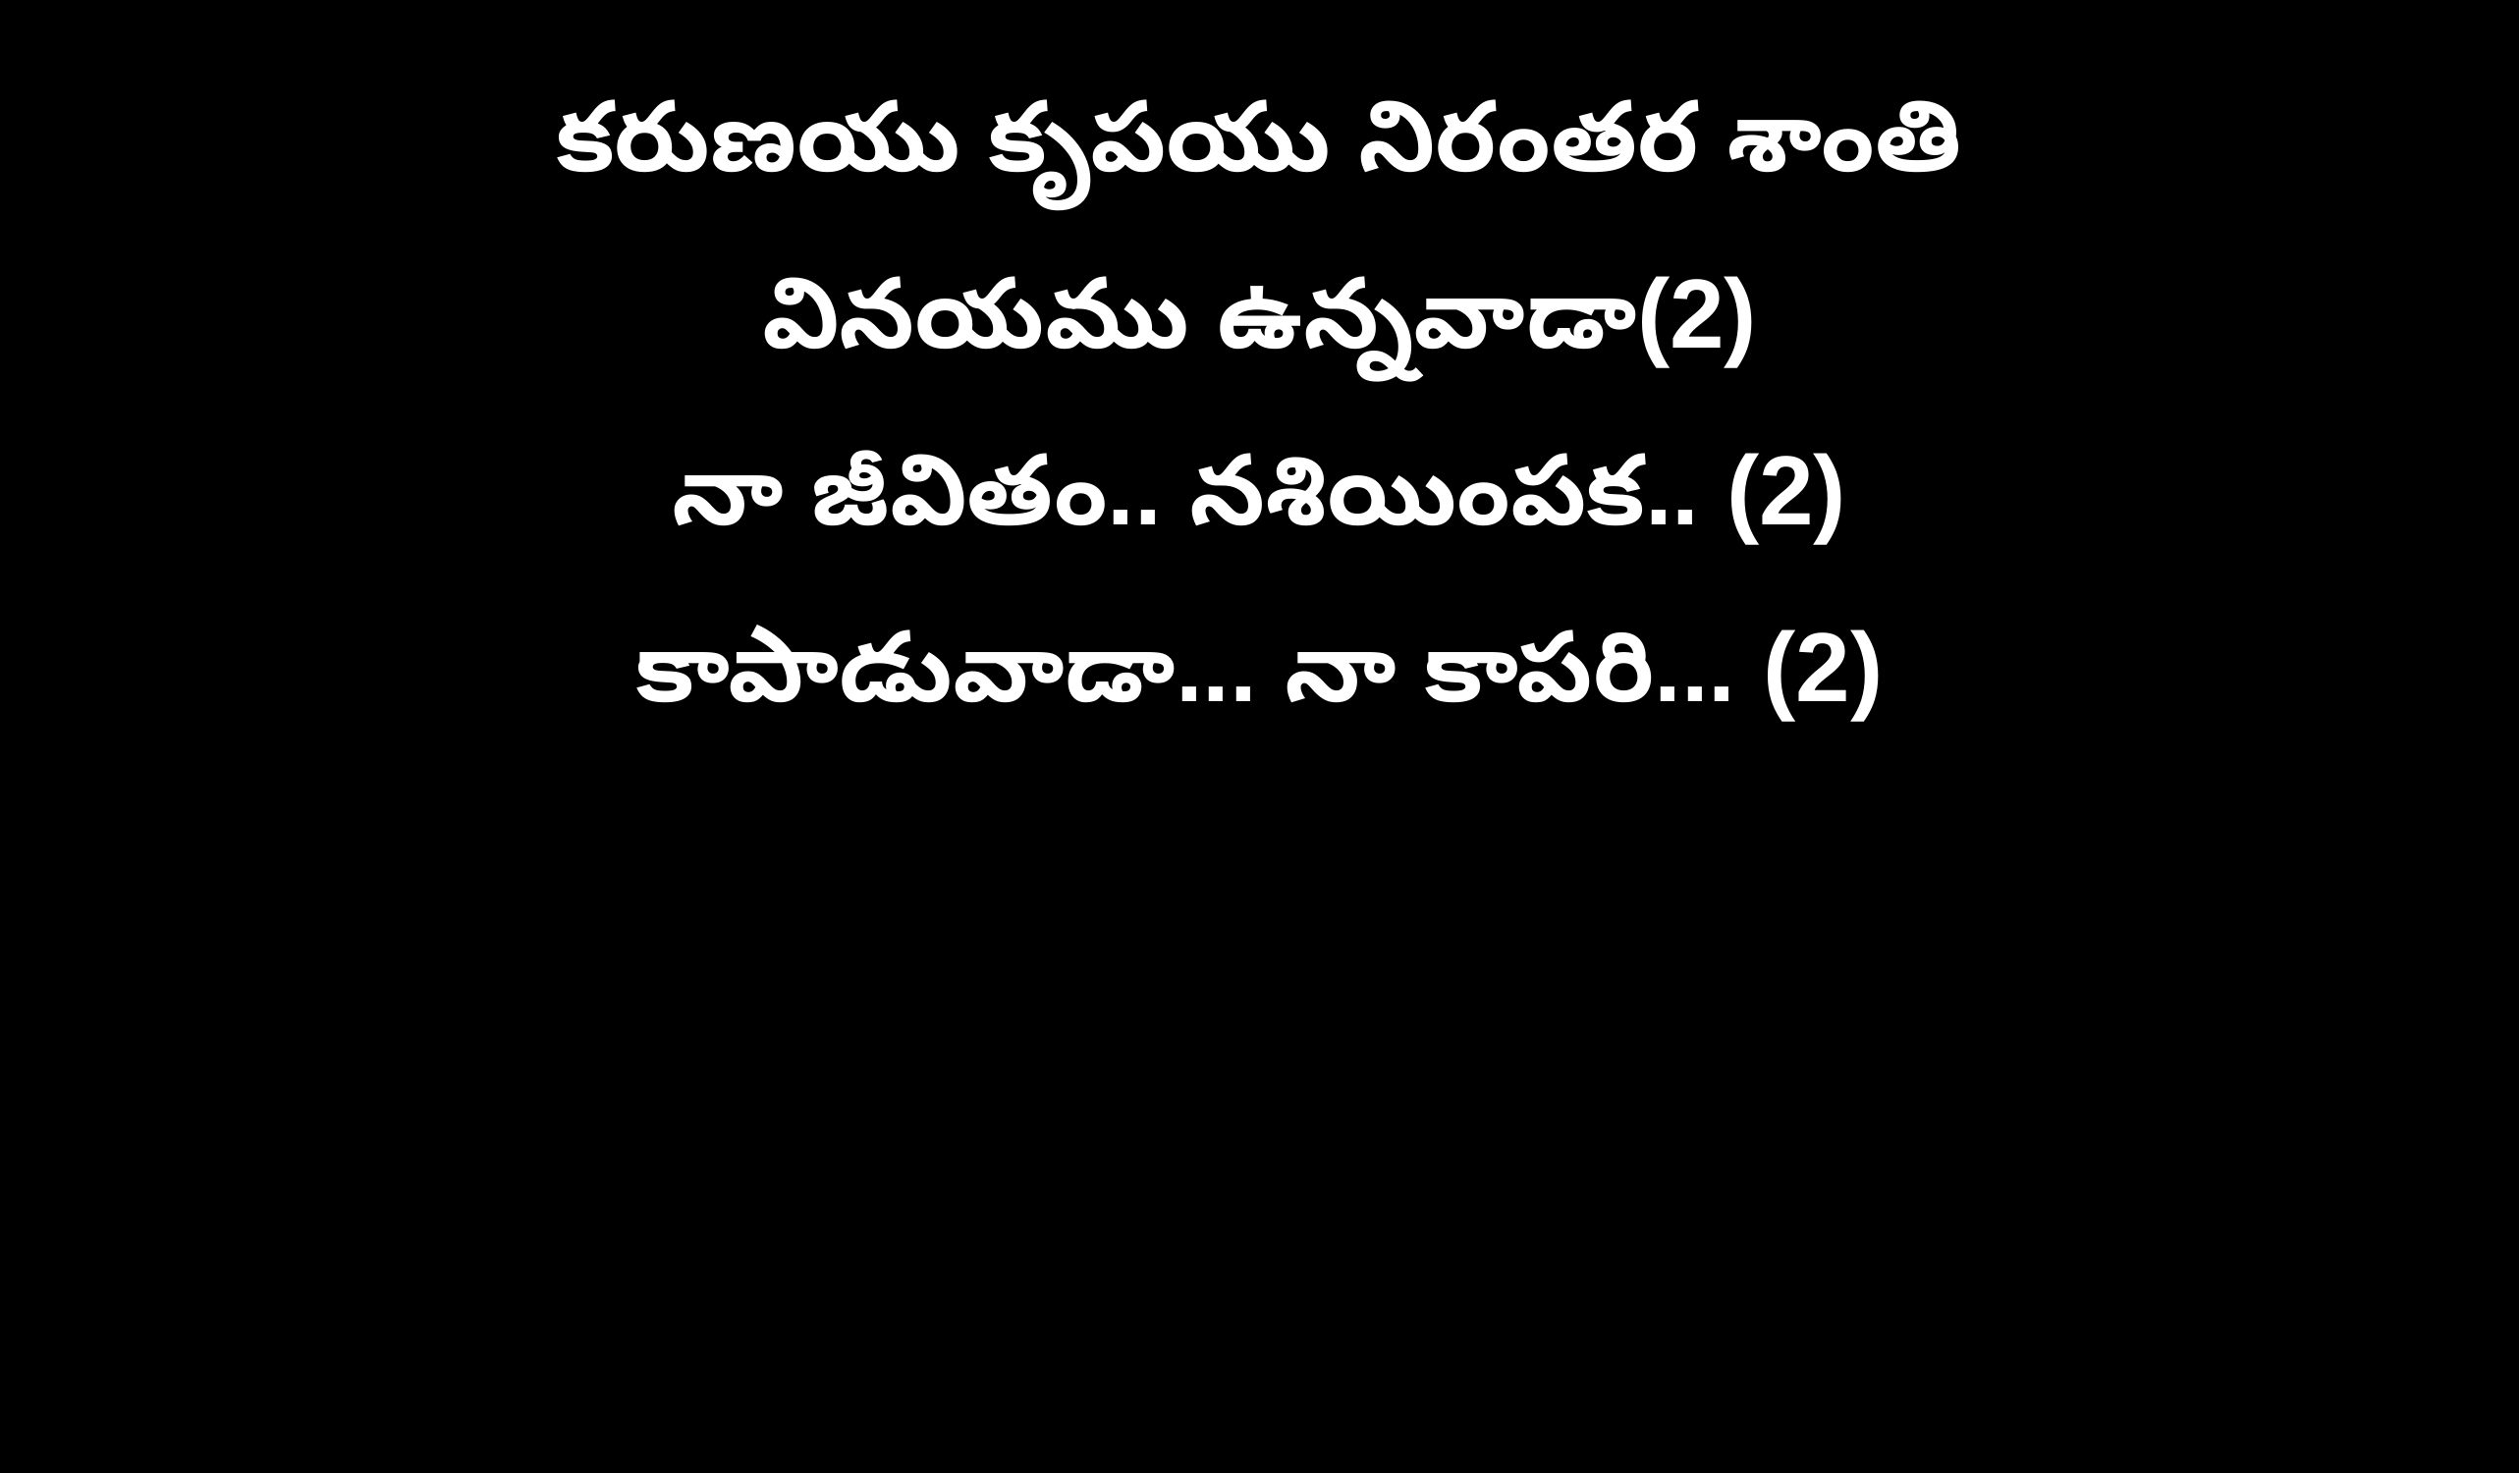

కరుణయు కృపయు నిరంతర శాంతి
వినయము ఉన్నవాడా(2)
నా జీవితం.. నశియింపక.. (2)
కాపాడువాడా... నా కాపరి... (2)